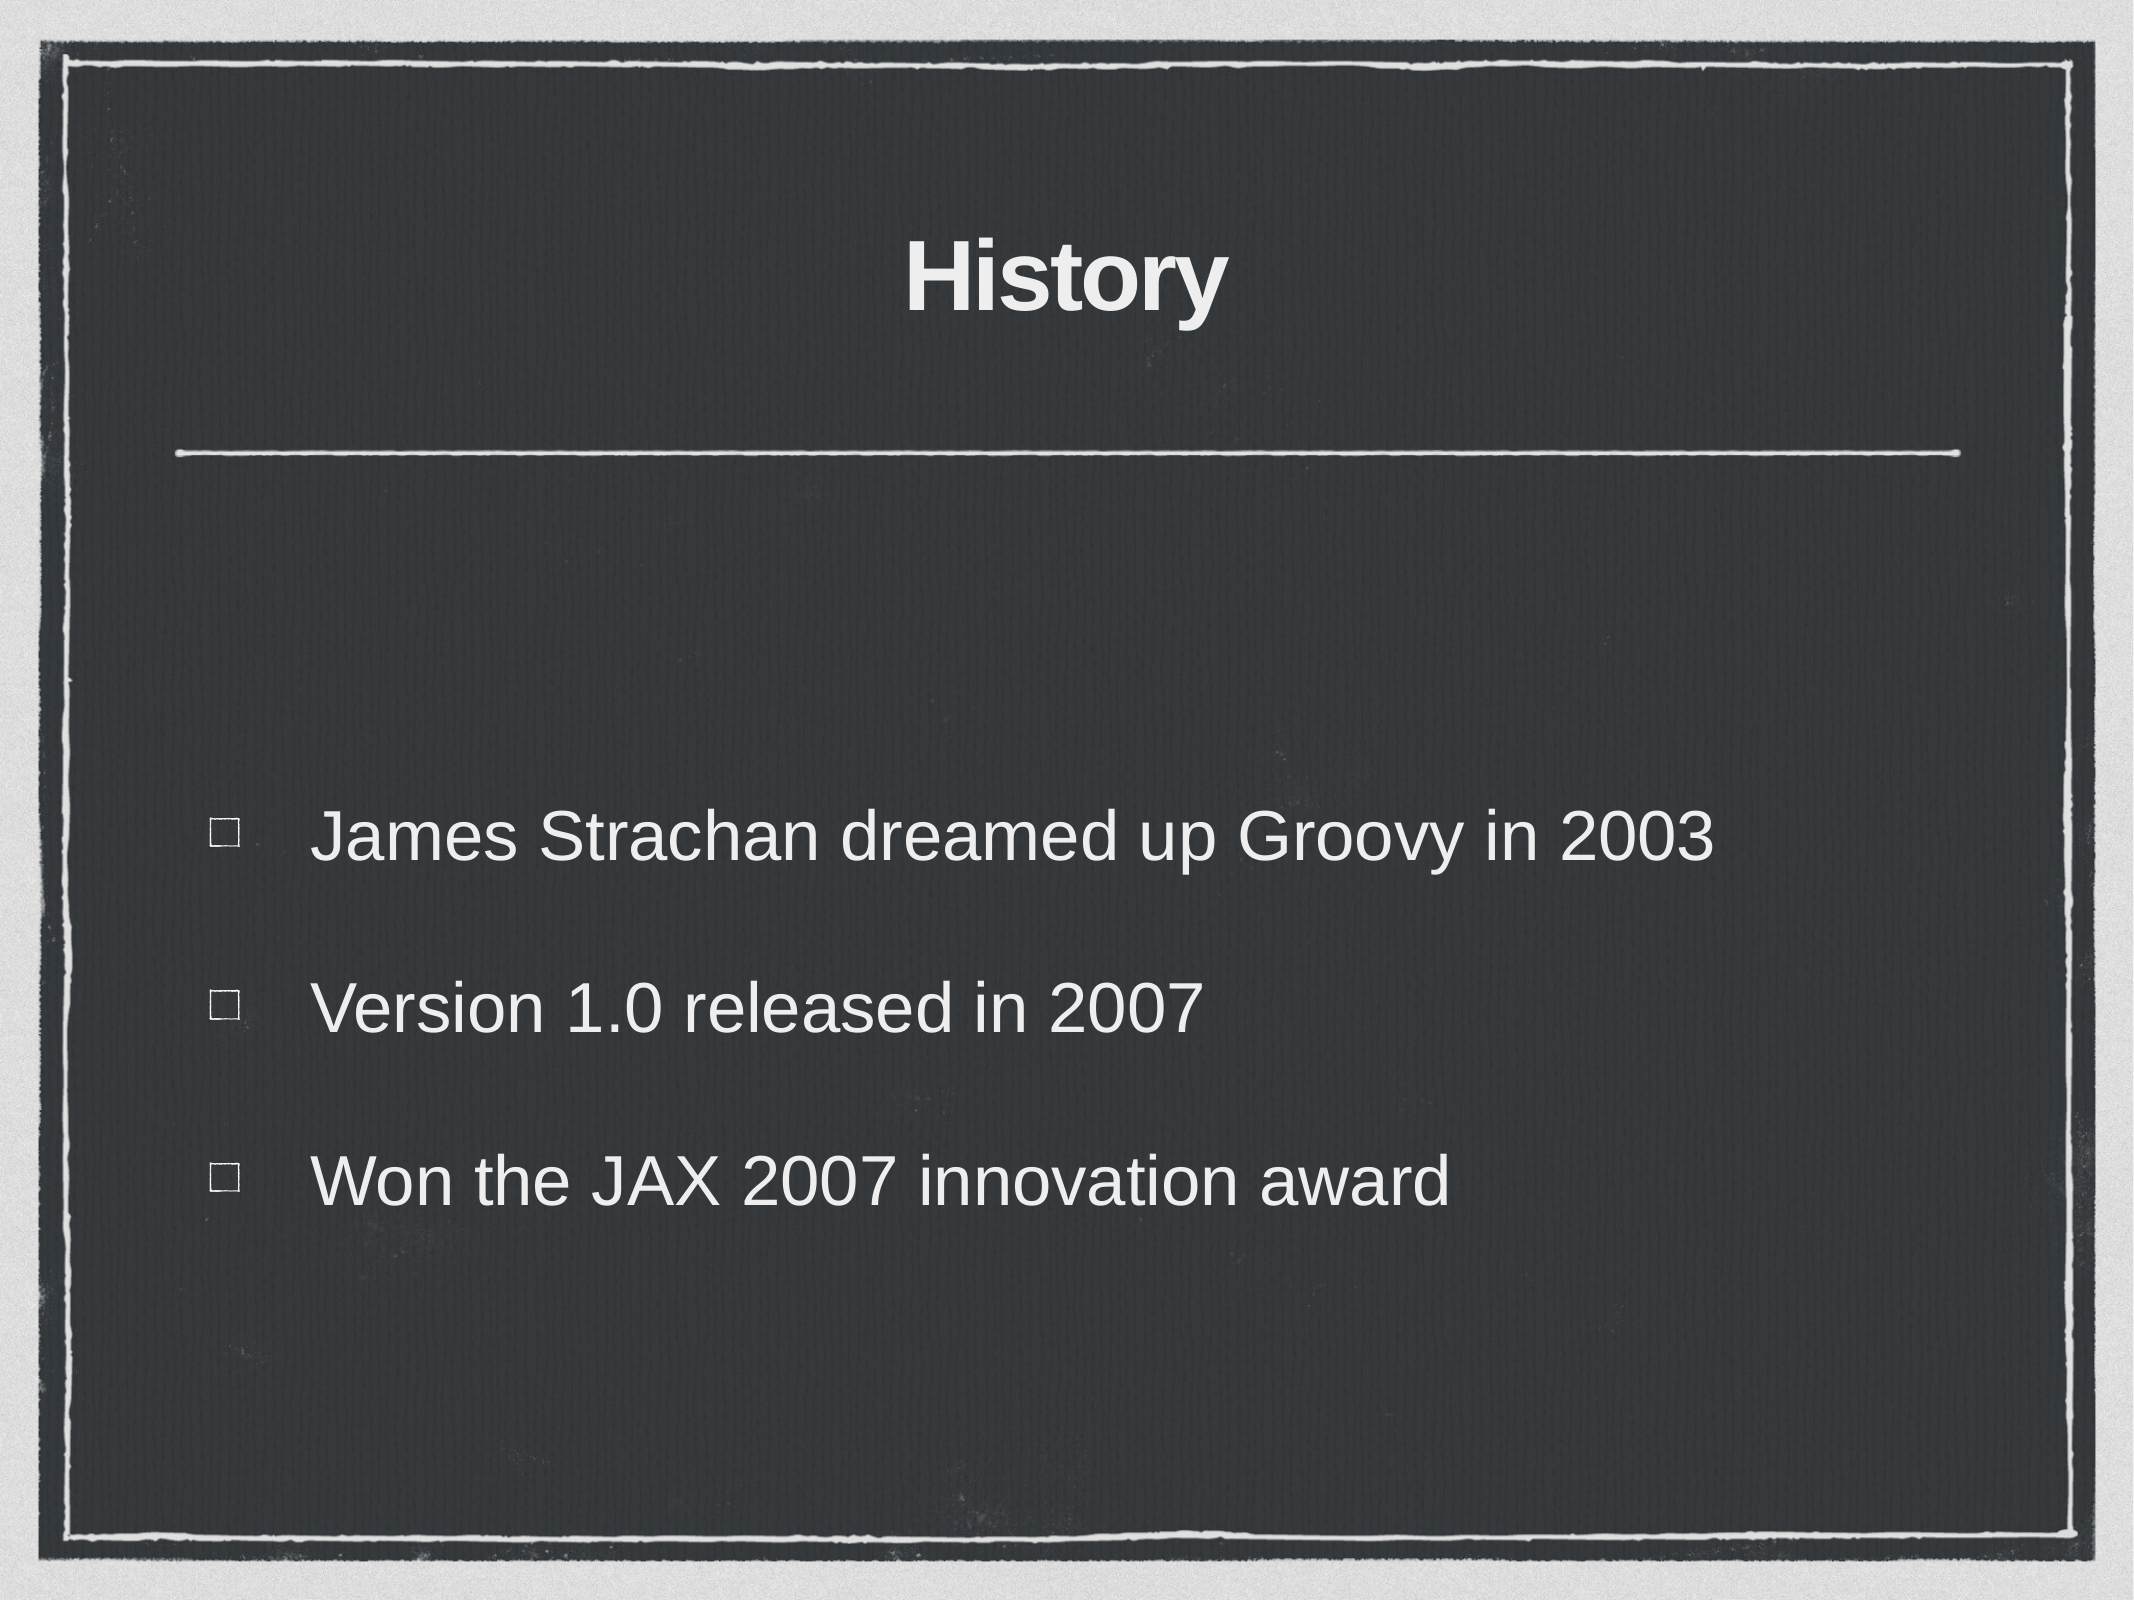

# History
James Strachan dreamed up Groovy in 2003
Version 1.0 released in 2007
Won the JAX 2007 innovation award